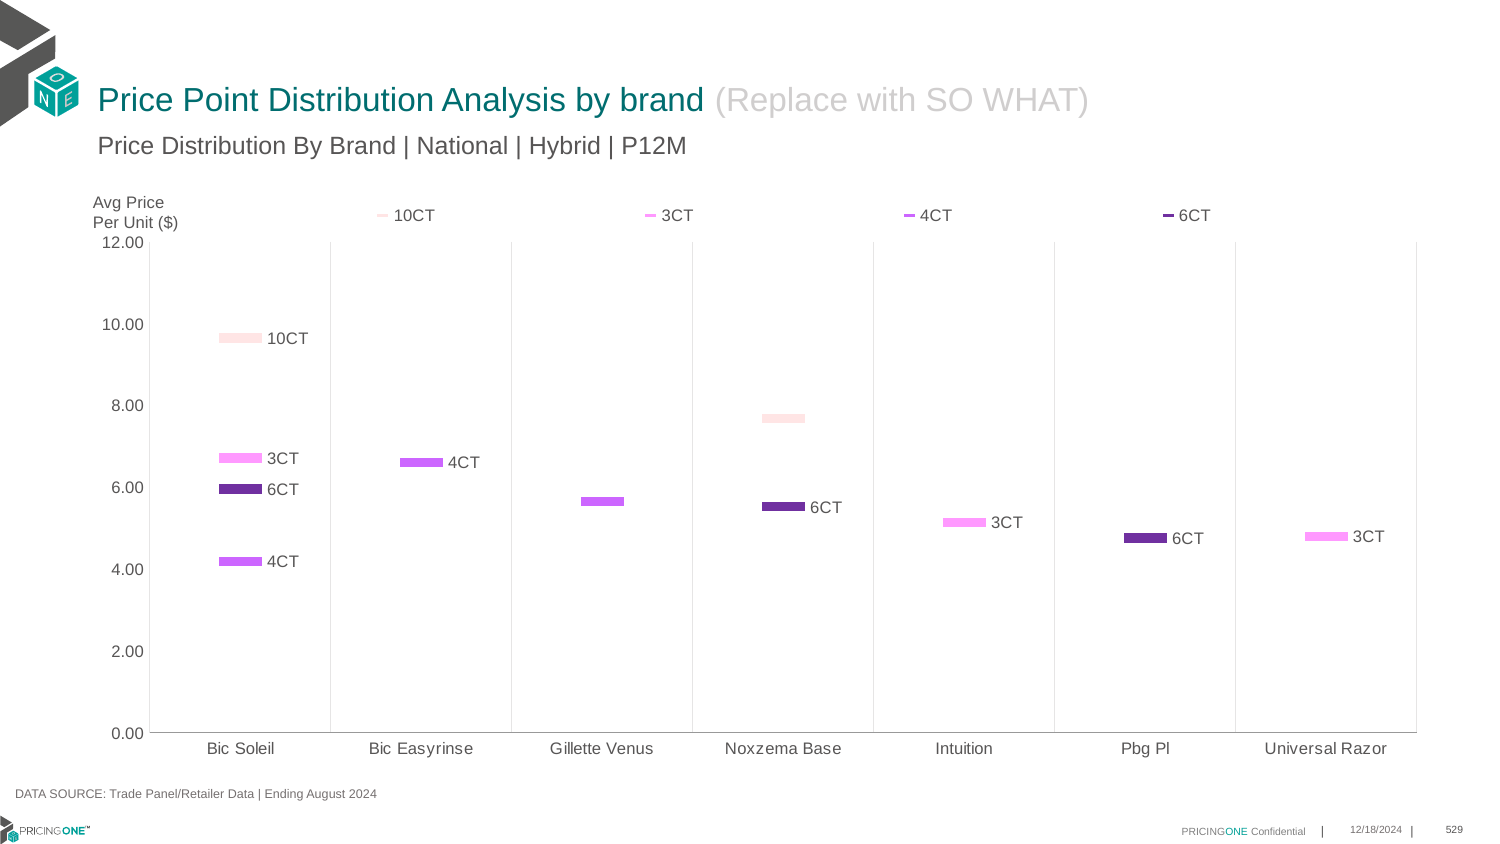

# Price Point Distribution Analysis by brand (Replace with SO WHAT)
Price Distribution By Brand | National | Hybrid | P12M

### Chart

| Category | 10CT | 3CT | 4CT | 6CT |
|---|---|---|---|---|
| Bic Soleil | 9.654375981161696 | 6.716283323231356 | 4.183591849970275 | 5.955096275369861 |
| Bic Easyrinse | None | None | 6.607785099310523 | None |
| Gillette Venus | None | None | 5.656195086655411 | None |
| Noxzema Base | 7.6798353909465025 | None | None | 5.523895244178619 |
| Intuition | None | 5.138642910487571 | None | None |
| Pbg Pl | None | None | None | 4.763572442701643 |
| Universal Razor | None | 4.796625557993493 | None | None |
Avg Price
Per Unit ($)
DATA SOURCE: Trade Panel/Retailer Data | Ending August 2024
12/18/2024
529